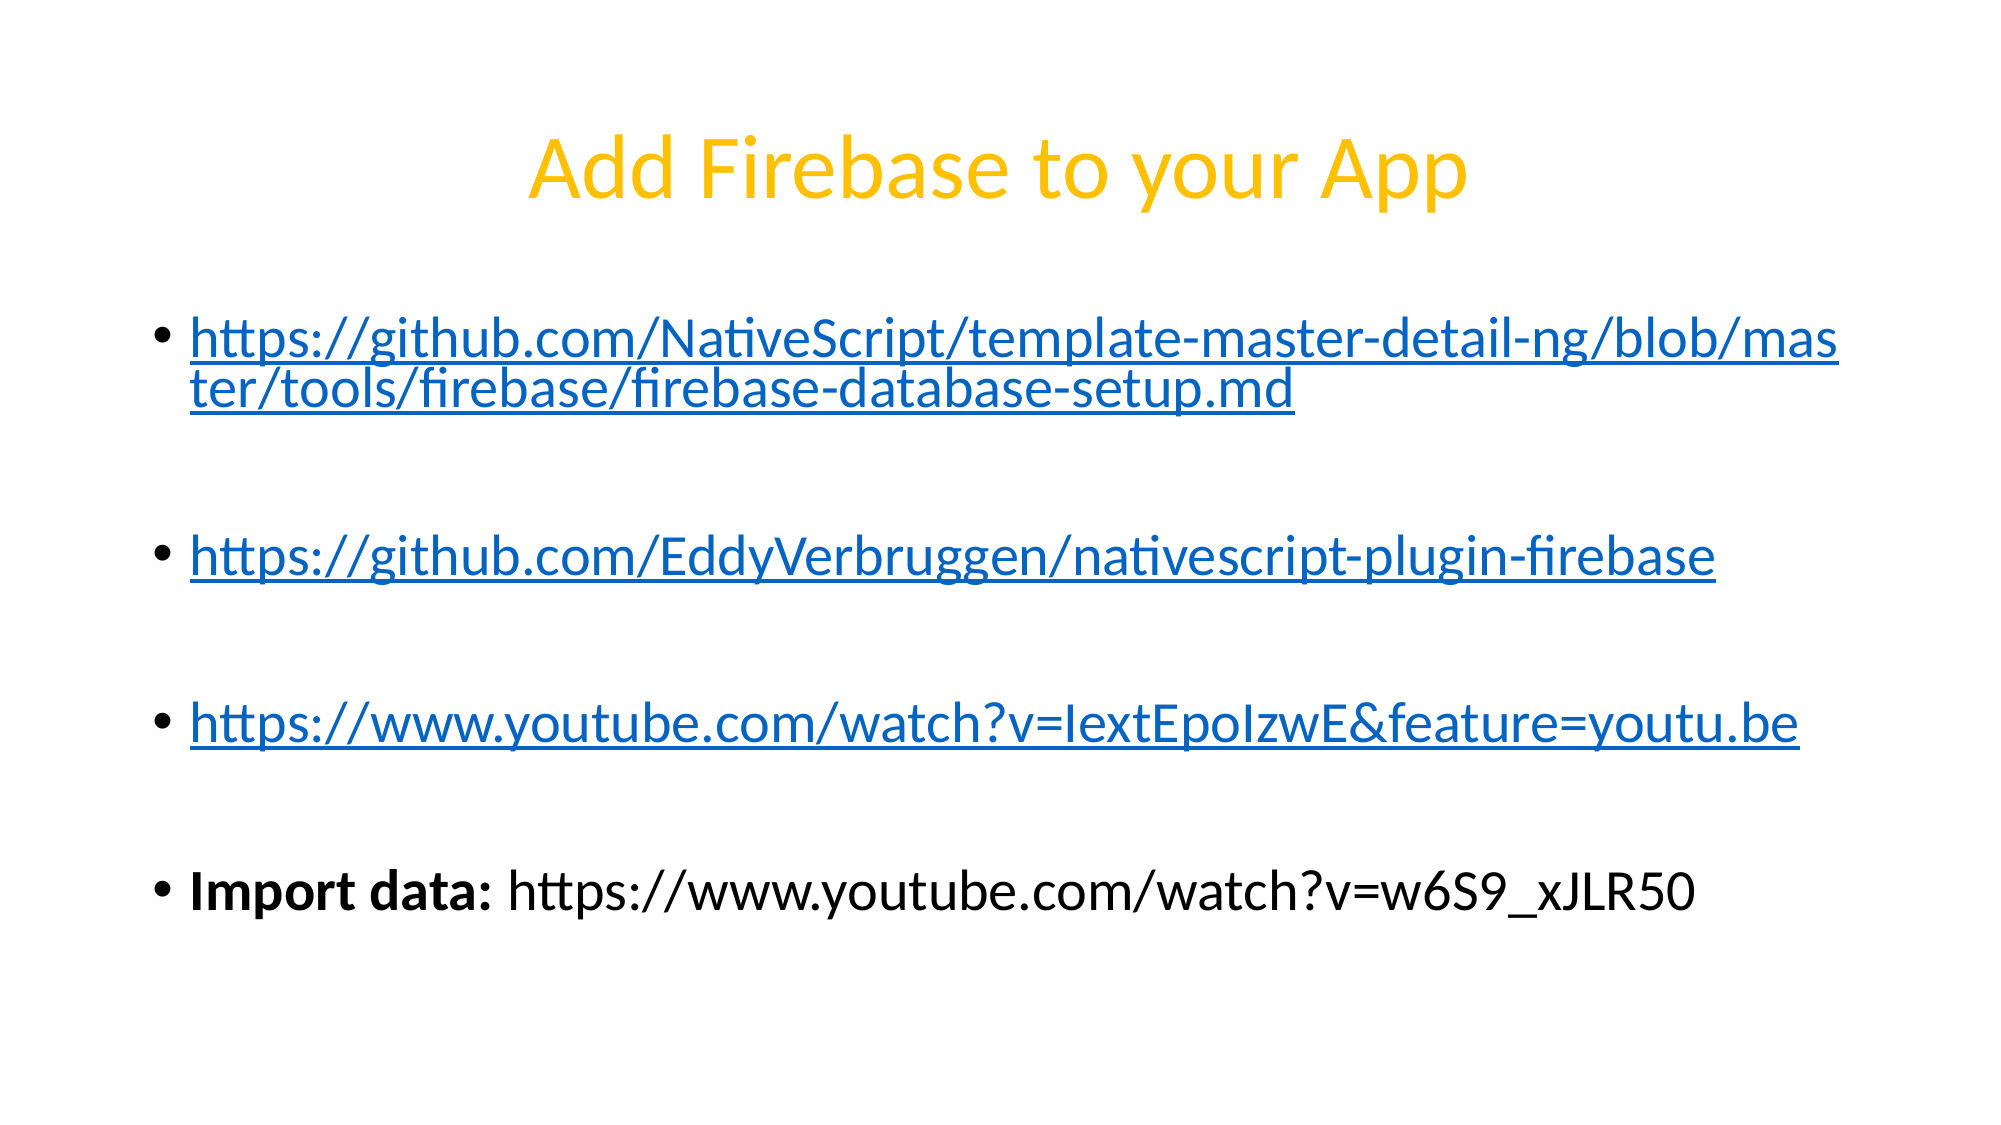

# Add Firebase to your App
https://github.com/NativeScript/template-master-detail-ng/blob/master/tools/firebase/firebase-database-setup.md

https://github.com/EddyVerbruggen/nativescript-plugin-firebase

https://www.youtube.com/watch?v=IextEpoIzwE&feature=youtu.be

Import data: https://www.youtube.com/watch?v=w6S9_xJLR50